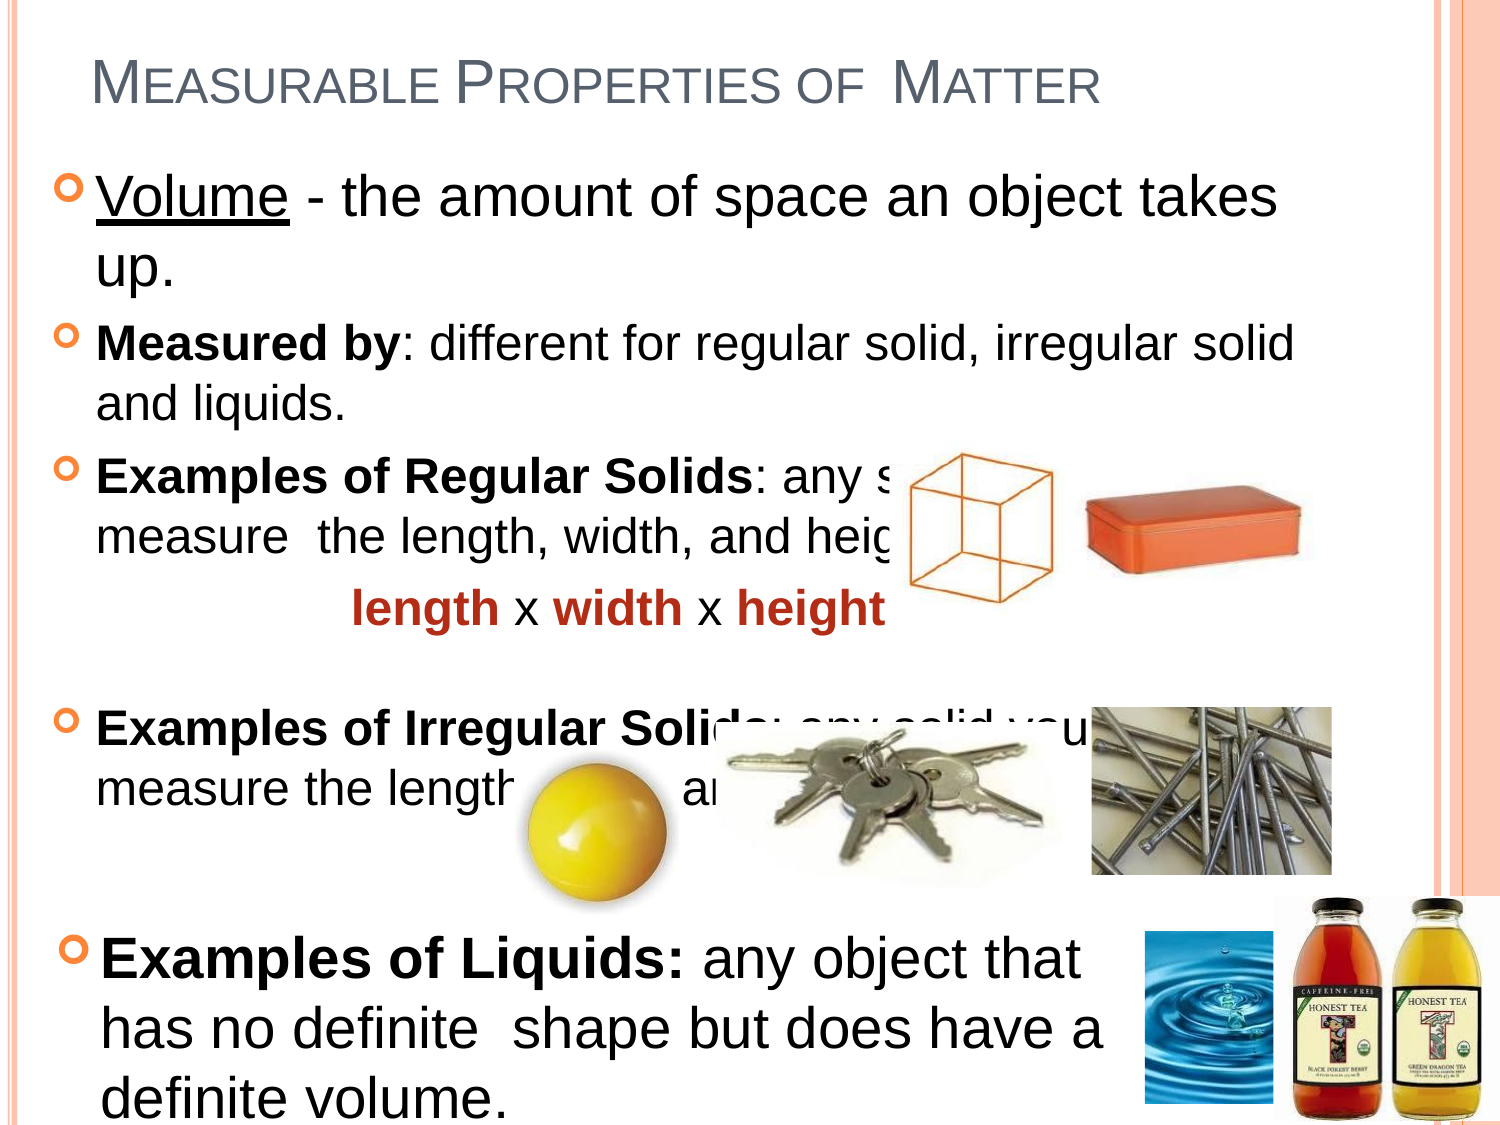

# MEASURABLE PROPERTIES OF MATTER
Volume - the amount of space an object takes up.
Measured by: different for regular solid, irregular solid  and liquids.
Examples of Regular Solids: any solid you can measure  the length, width, and height of
			length x width x height

Examples of Irregular Solids: any solid you cannot measure the length, width and height of.

Examples of Liquids: any object that has no definite  shape but does have a definite volume.